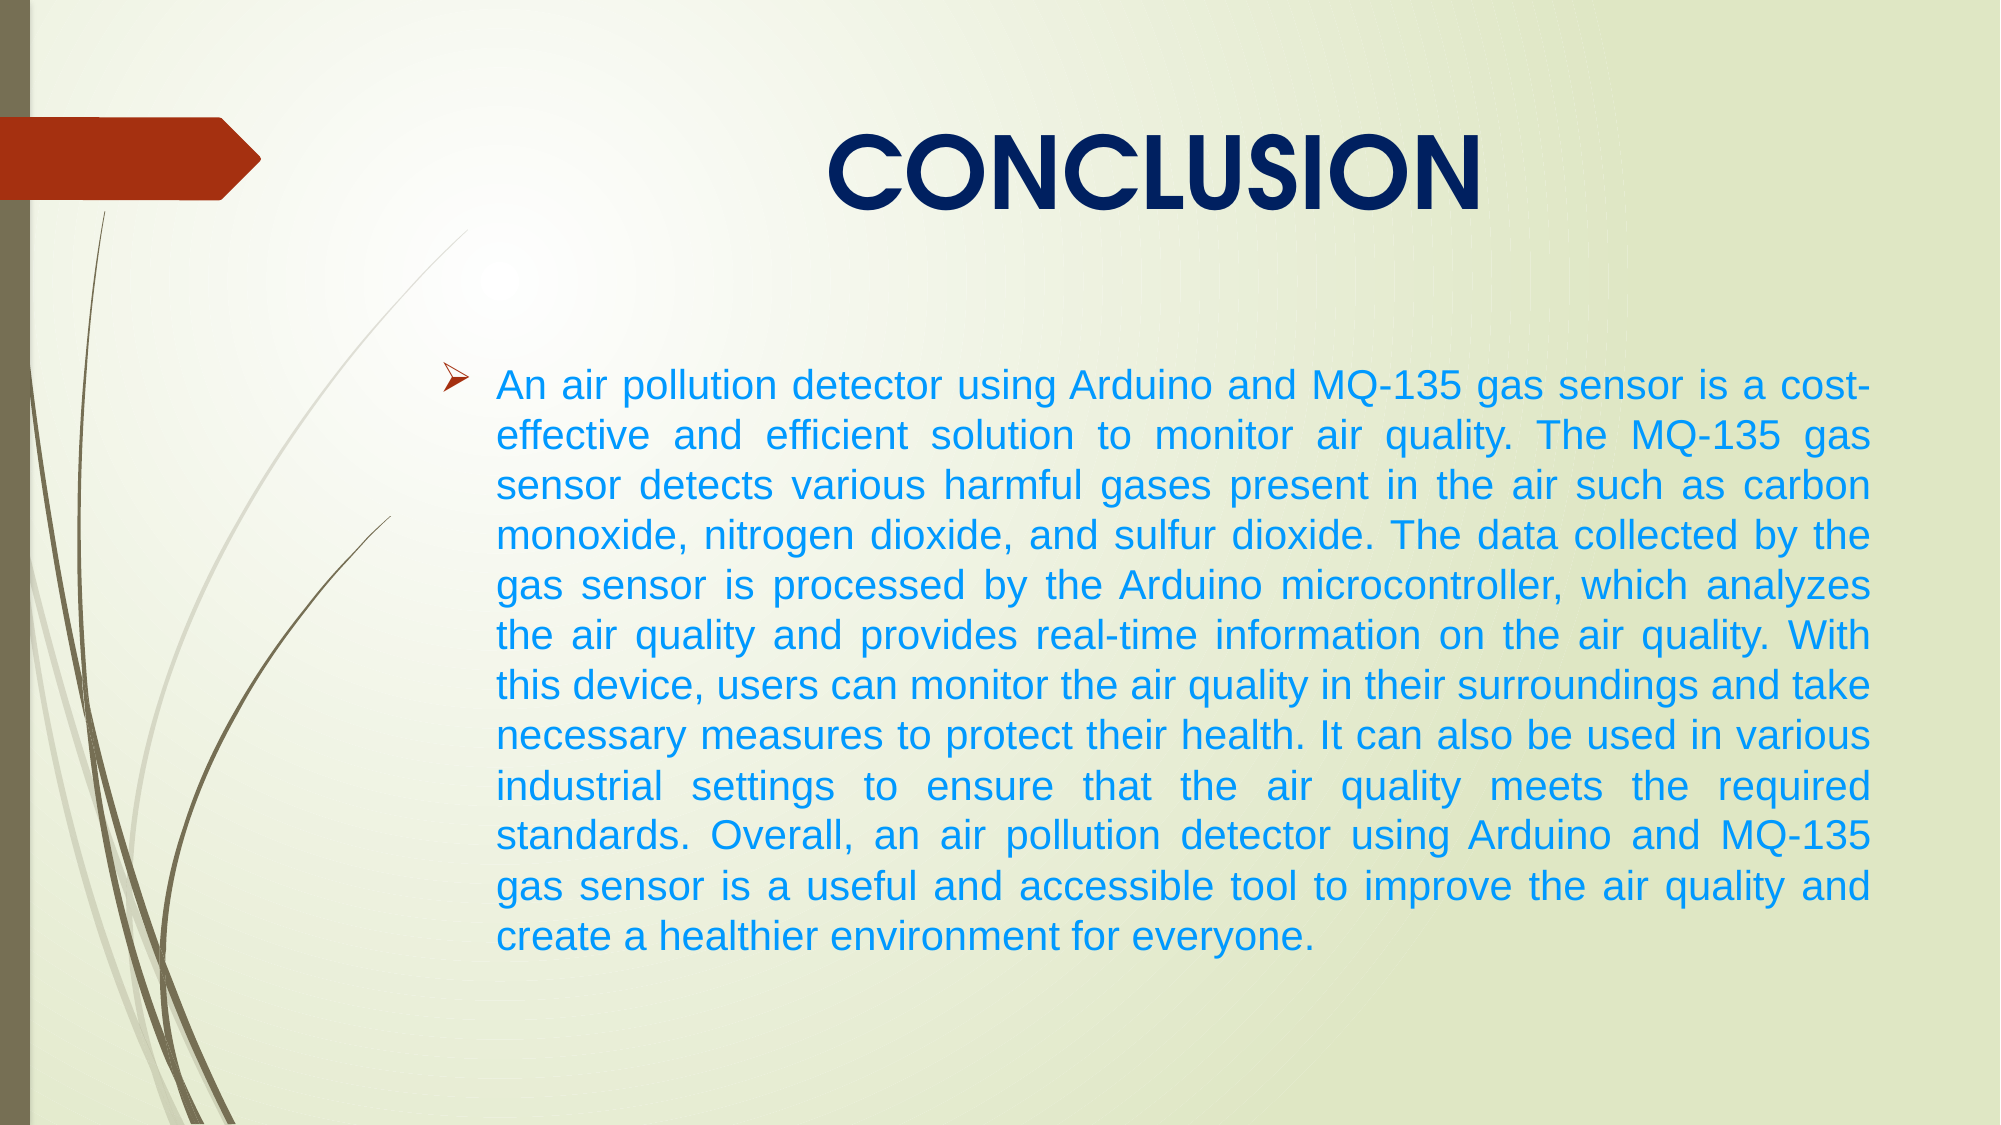

# CONCLUSION
An air pollution detector using Arduino and MQ-135 gas sensor is a cost-effective and efficient solution to monitor air quality. The MQ-135 gas sensor detects various harmful gases present in the air such as carbon monoxide, nitrogen dioxide, and sulfur dioxide. The data collected by the gas sensor is processed by the Arduino microcontroller, which analyzes the air quality and provides real-time information on the air quality. With this device, users can monitor the air quality in their surroundings and take necessary measures to protect their health. It can also be used in various industrial settings to ensure that the air quality meets the required standards. Overall, an air pollution detector using Arduino and MQ-135 gas sensor is a useful and accessible tool to improve the air quality and create a healthier environment for everyone.